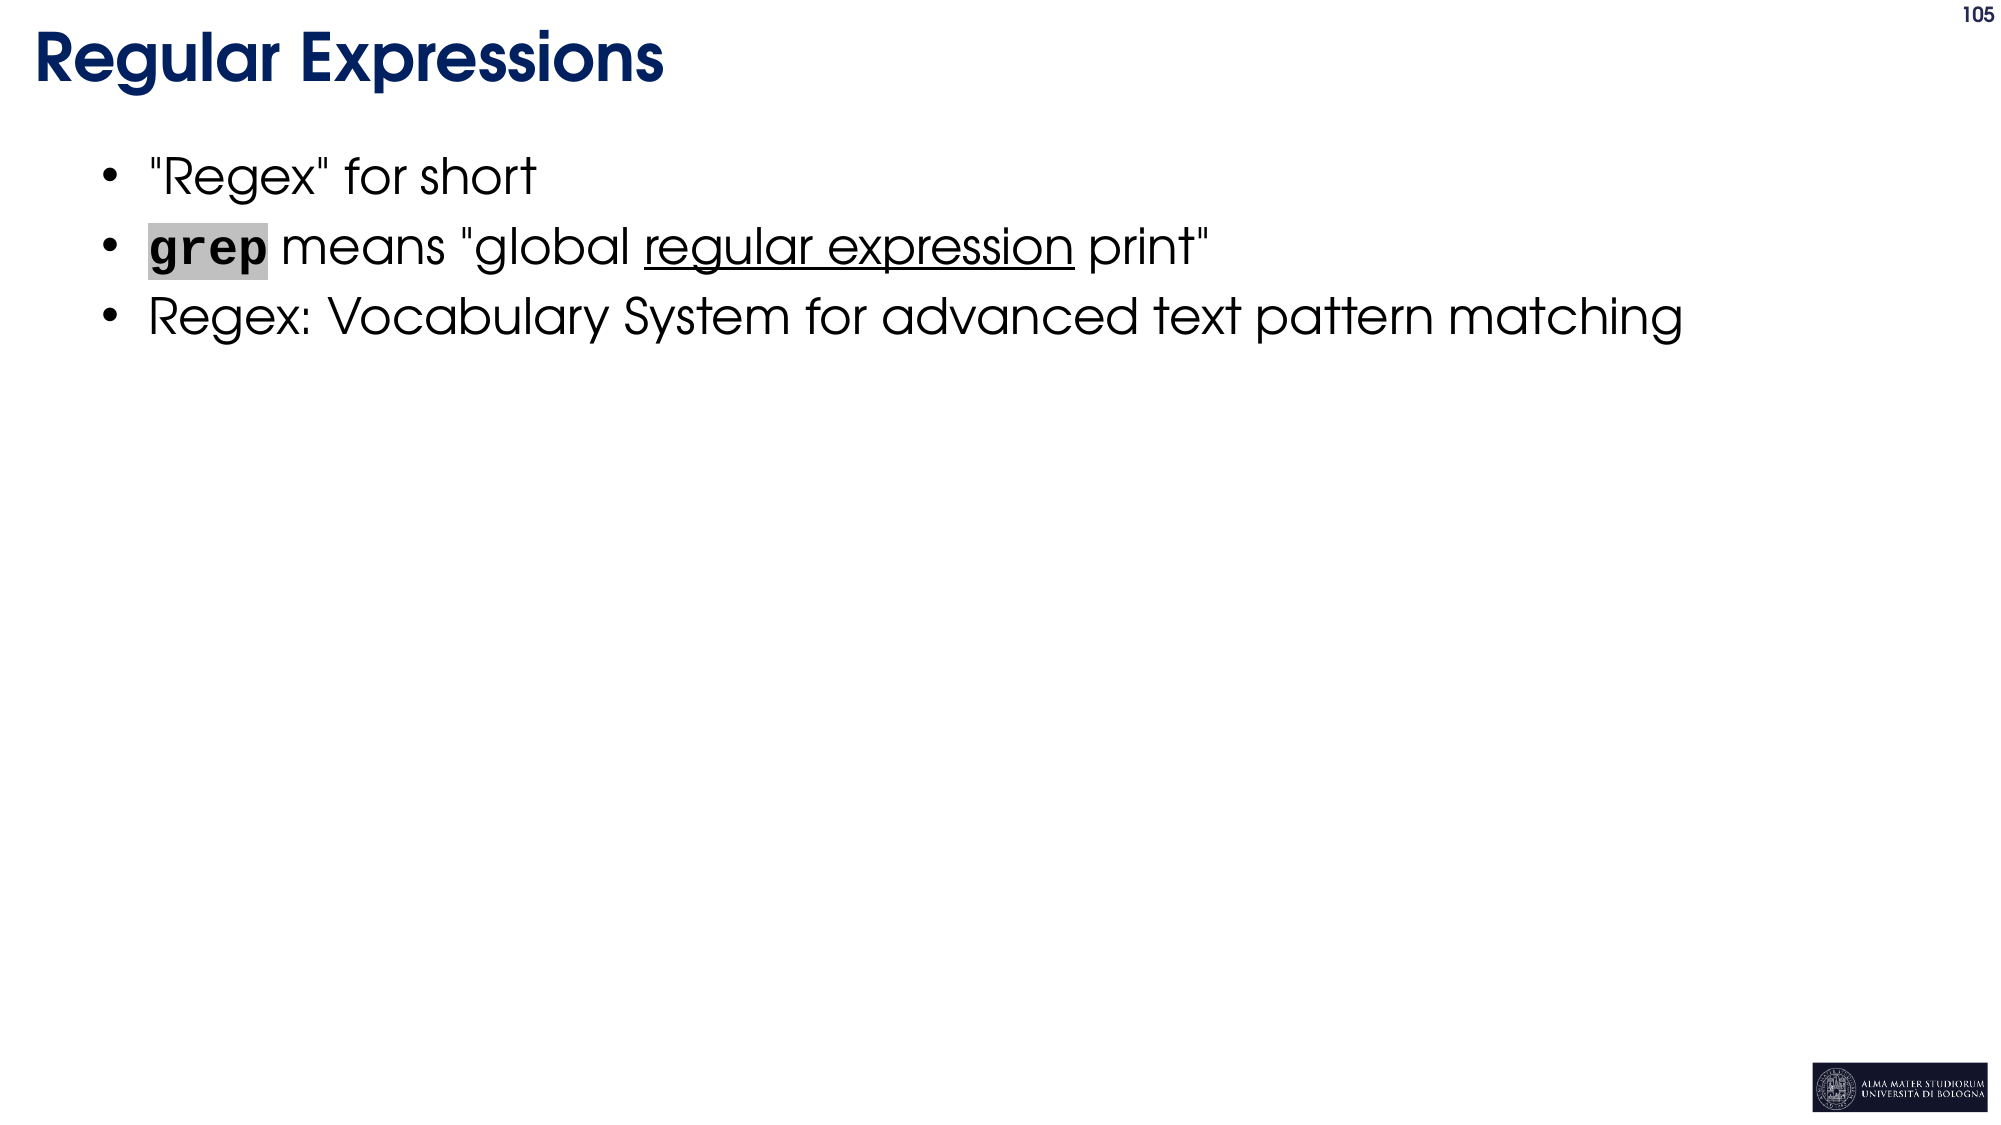

Regular Expressions
"Regex" for short
grep means "global regular expression print"
Regex: Vocabulary System for advanced text pattern matching